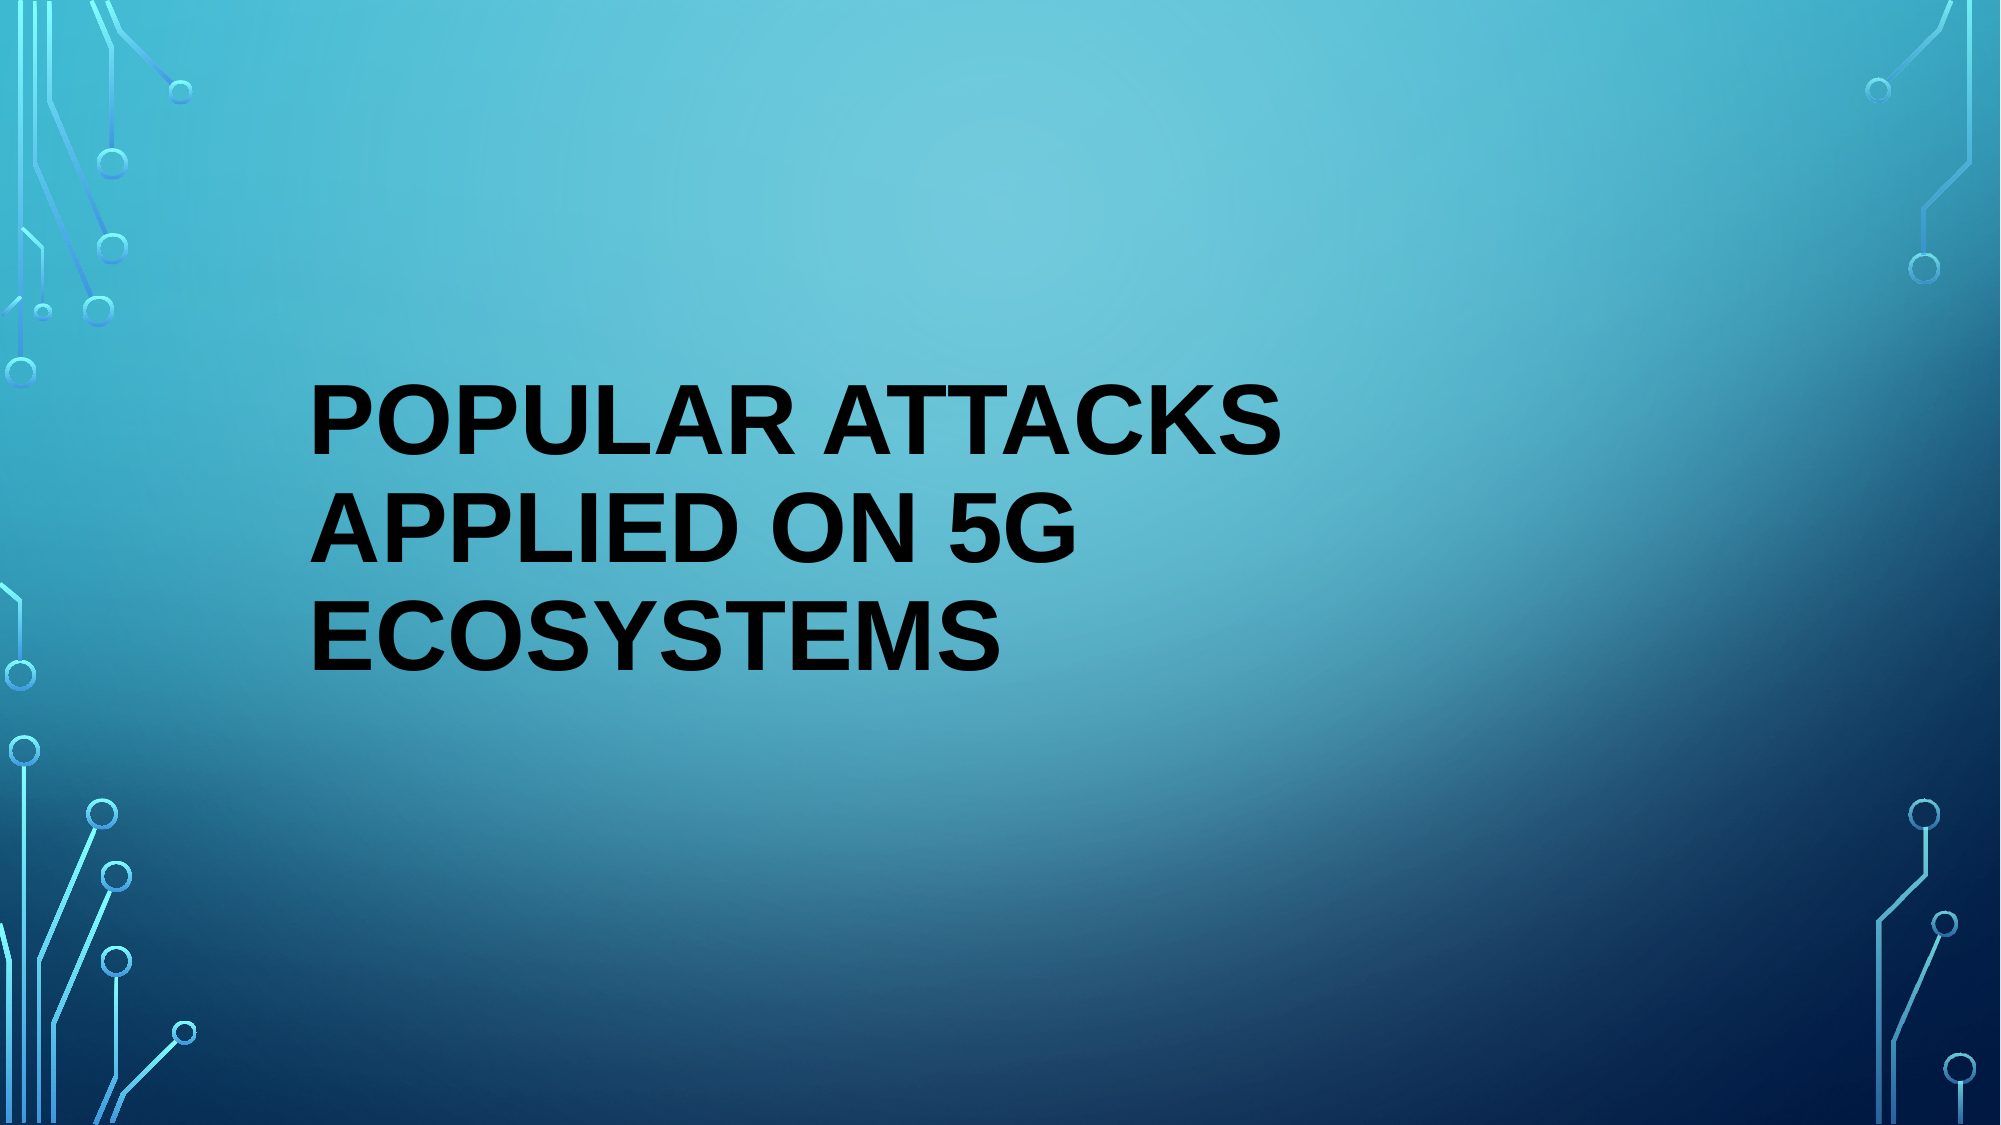

# POPULAR ATTACKS APPLIED ON 5G ECOSYSTEMS